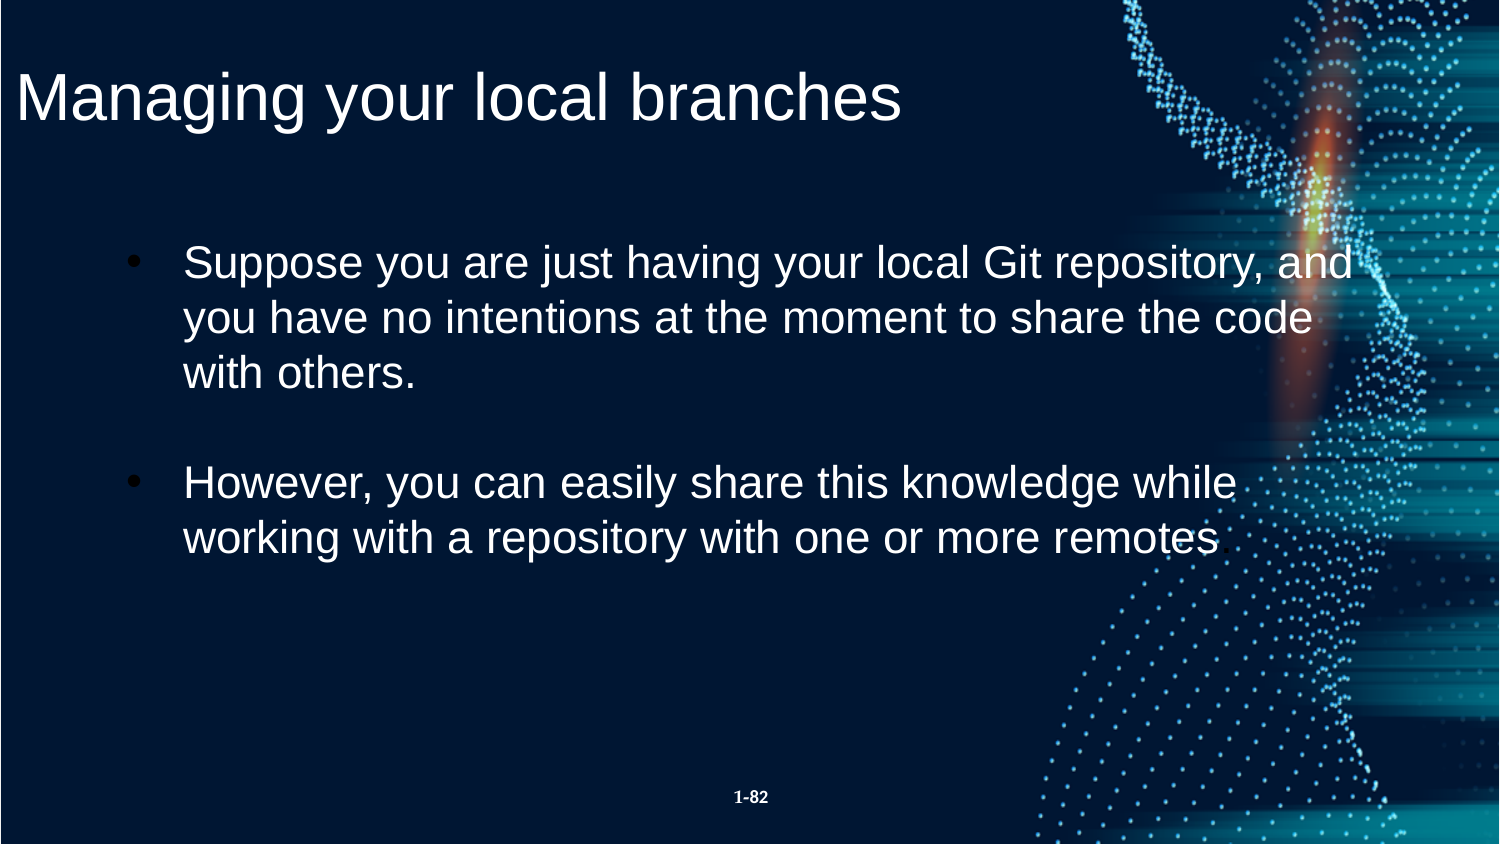

Managing your local branches
Suppose you are just having your local Git repository, and you have no intentions at the moment to share the code with others.

However, you can easily share this knowledge while working with a repository with one or more remotes.

1-82